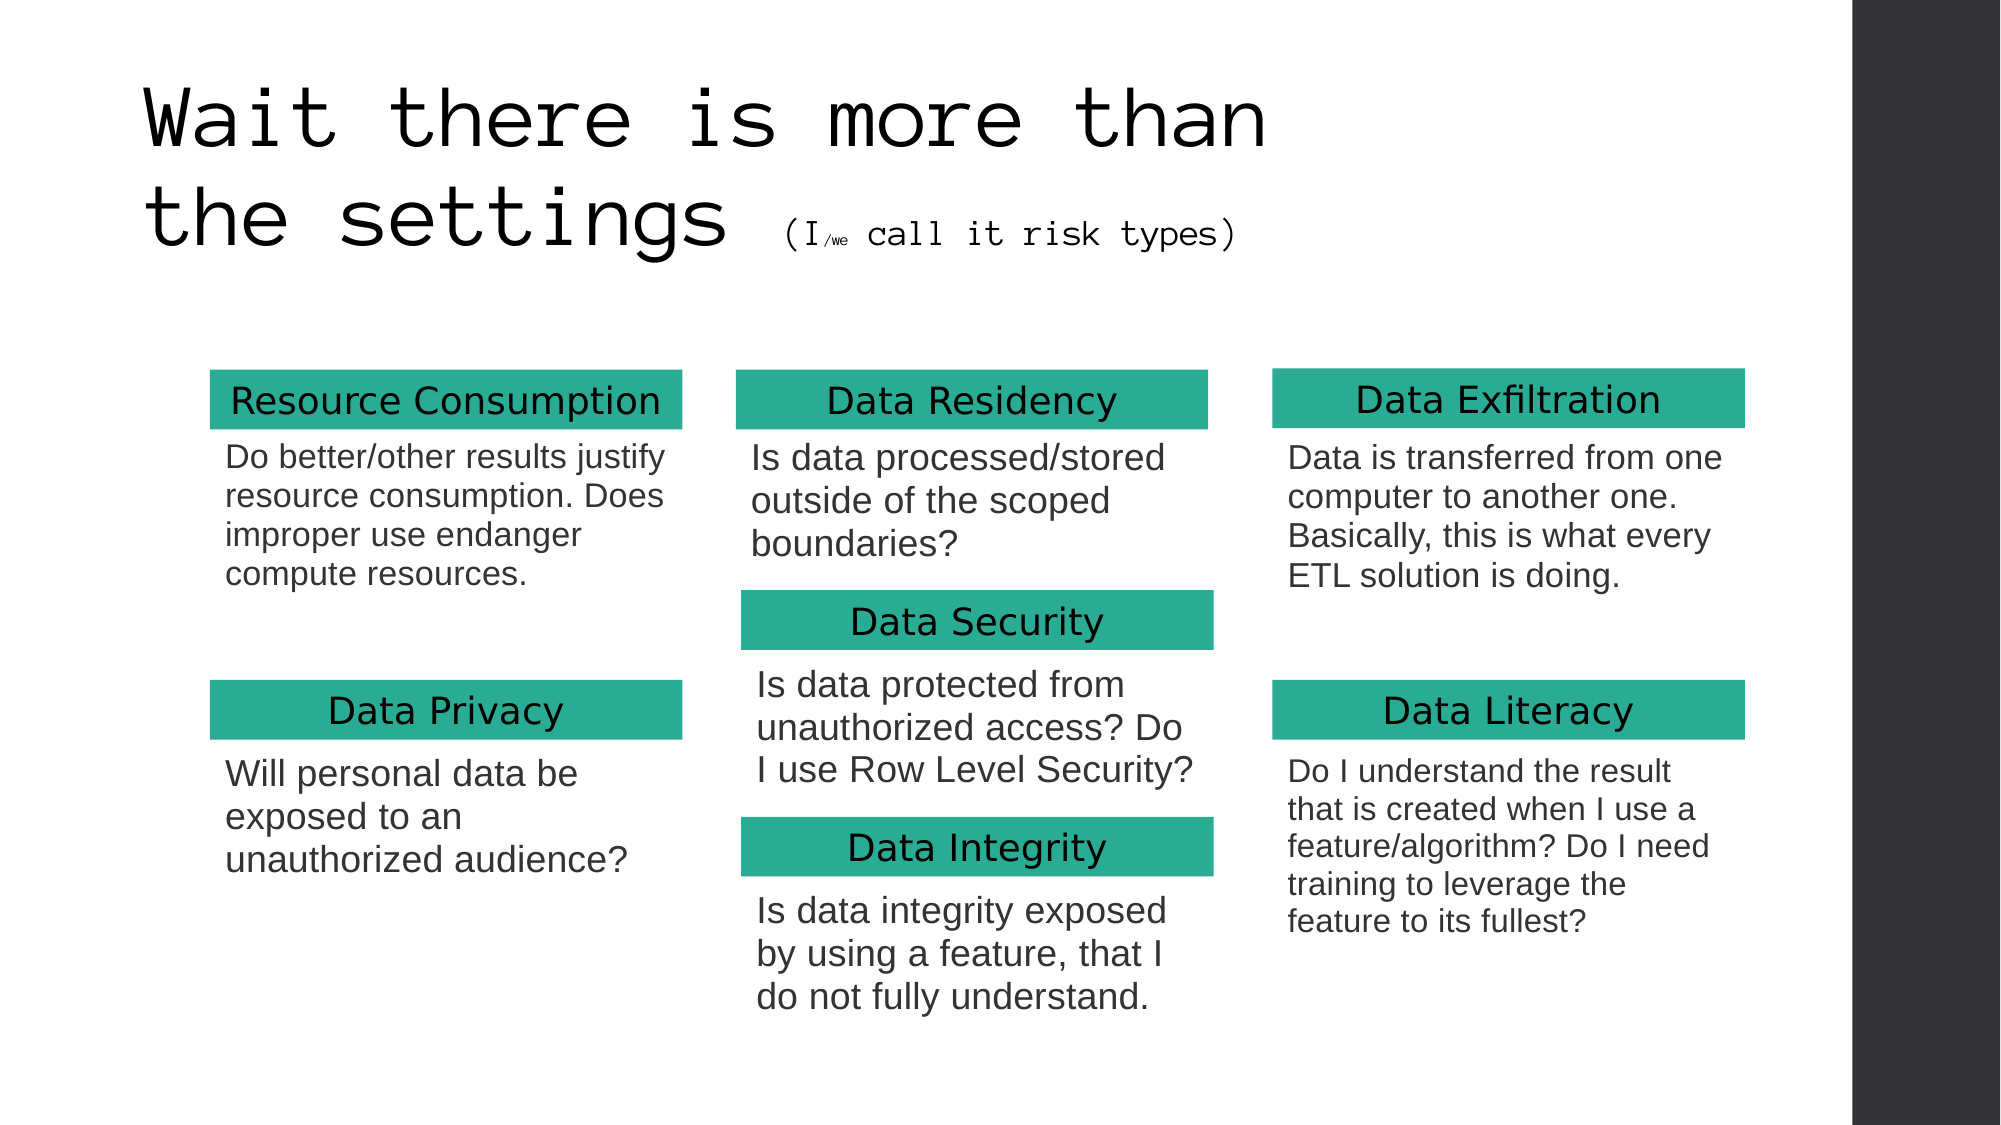

# Wait there is more than the settings (I/we call it risk types)
Data Exfiltration
Resource Consumption
Data Residency
Is data processed/stored outside of the scoped boundaries?
Do better/other results justify resource consumption. Does improper use endanger compute resources.
Data is transferred from one computer to another one.
Basically, this is what every ETL solution is doing.
Data Security
Is data protected from unauthorized access? Do I use Row Level Security?
Data Privacy
Data Literacy
Will personal data be exposed to an unauthorized audience?
Do I understand the result that is created when I use a feature/algorithm? Do I need training to leverage the feature to its fullest?
Data Integrity
Is data integrity exposed by using a feature, that I do not fully understand.